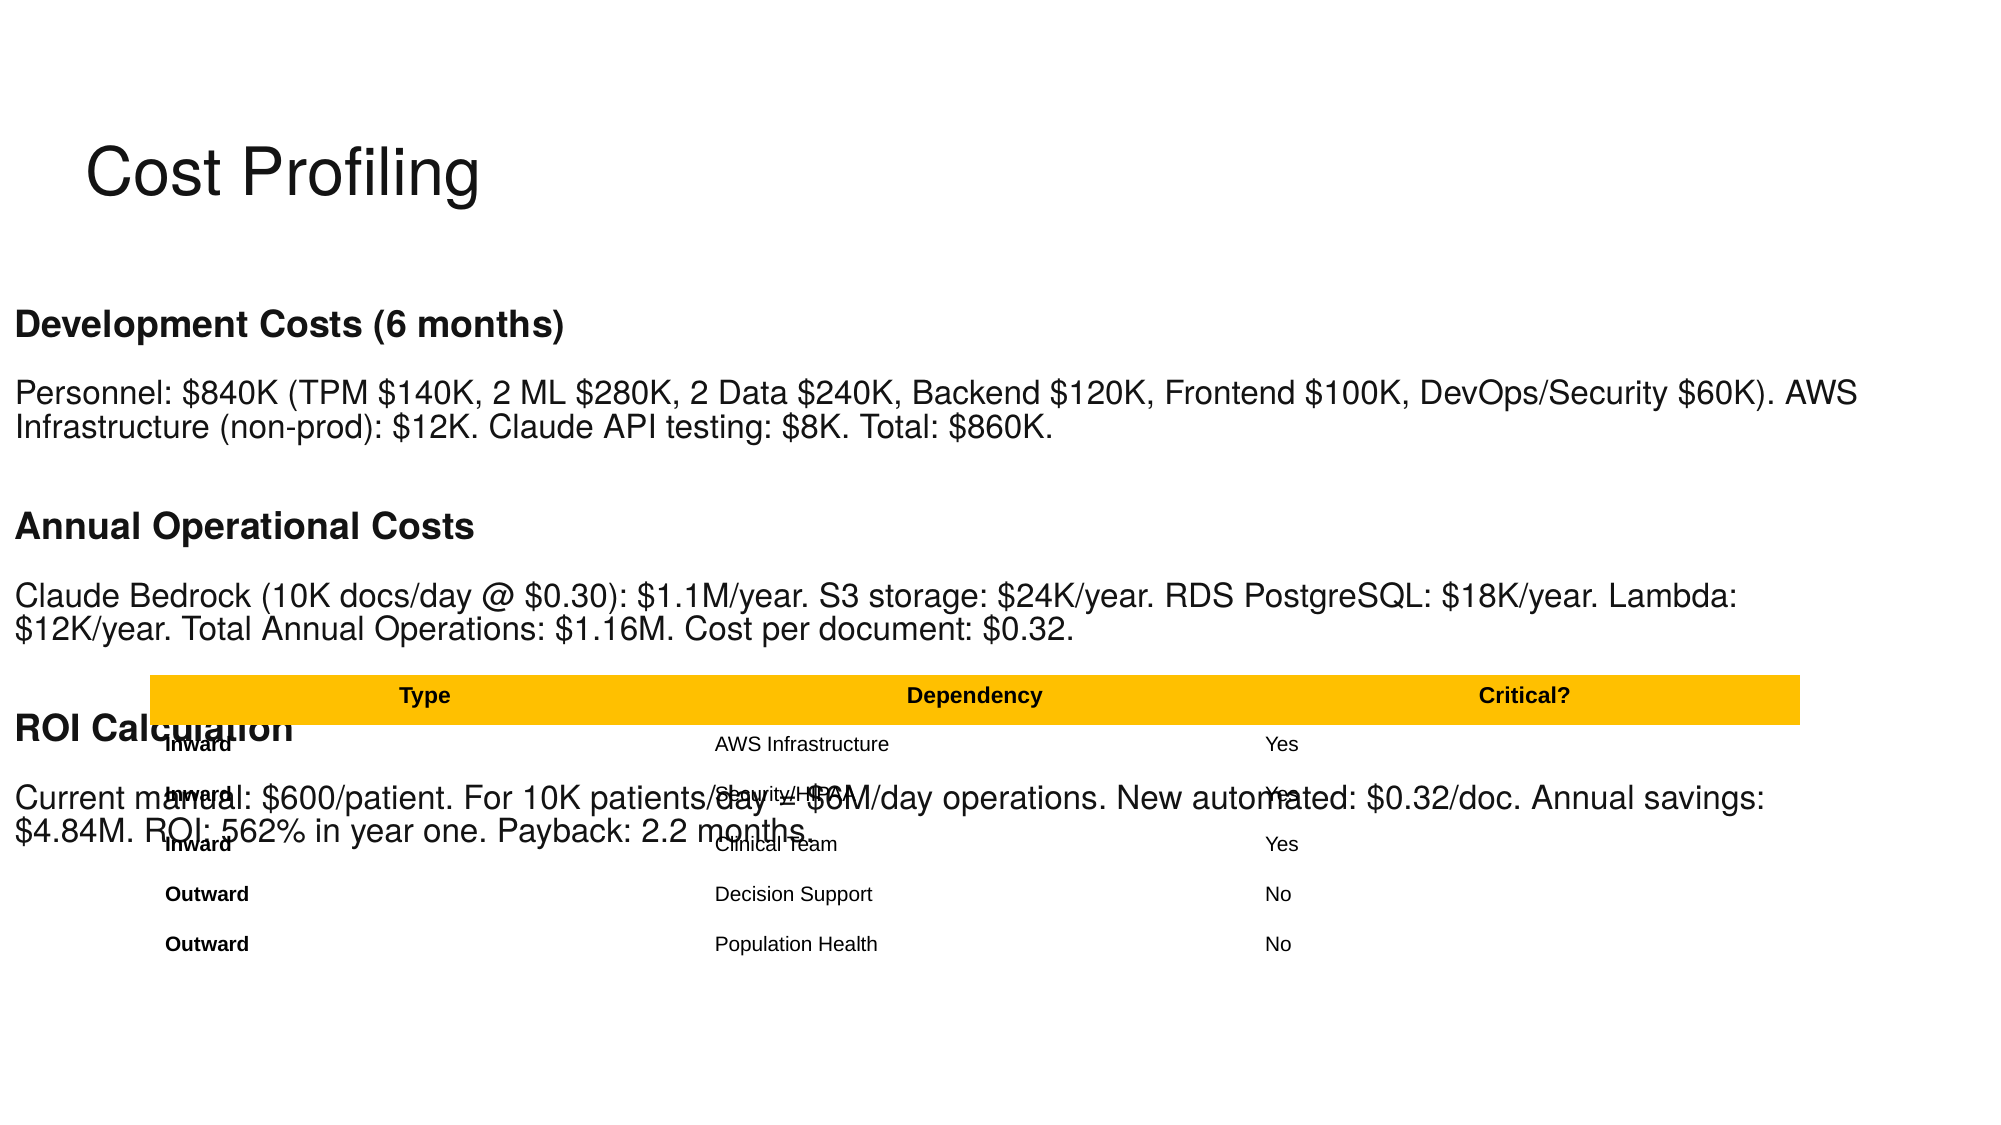

# Cost Profiling
Development Costs (6 months)
Personnel: $840K (TPM $140K, 2 ML $280K, 2 Data $240K, Backend $120K, Frontend $100K, DevOps/Security $60K). AWS Infrastructure (non-prod): $12K. Claude API testing: $8K. Total: $860K.
Annual Operational Costs
Claude Bedrock (10K docs/day @ $0.30): $1.1M/year. S3 storage: $24K/year. RDS PostgreSQL: $18K/year. Lambda: $12K/year. Total Annual Operations: $1.16M. Cost per document: $0.32.
ROI Calculation
Current manual: $600/patient. For 10K patients/day = $6M/day operations. New automated: $0.32/doc. Annual savings: $4.84M. ROI: 562% in year one. Payback: 2.2 months.
| Type | Dependency | Critical? |
| --- | --- | --- |
| Inward | AWS Infrastructure | Yes |
| Inward | Security/HIPAA | Yes |
| Inward | Clinical Team | Yes |
| Outward | Decision Support | No |
| Outward | Population Health | No |